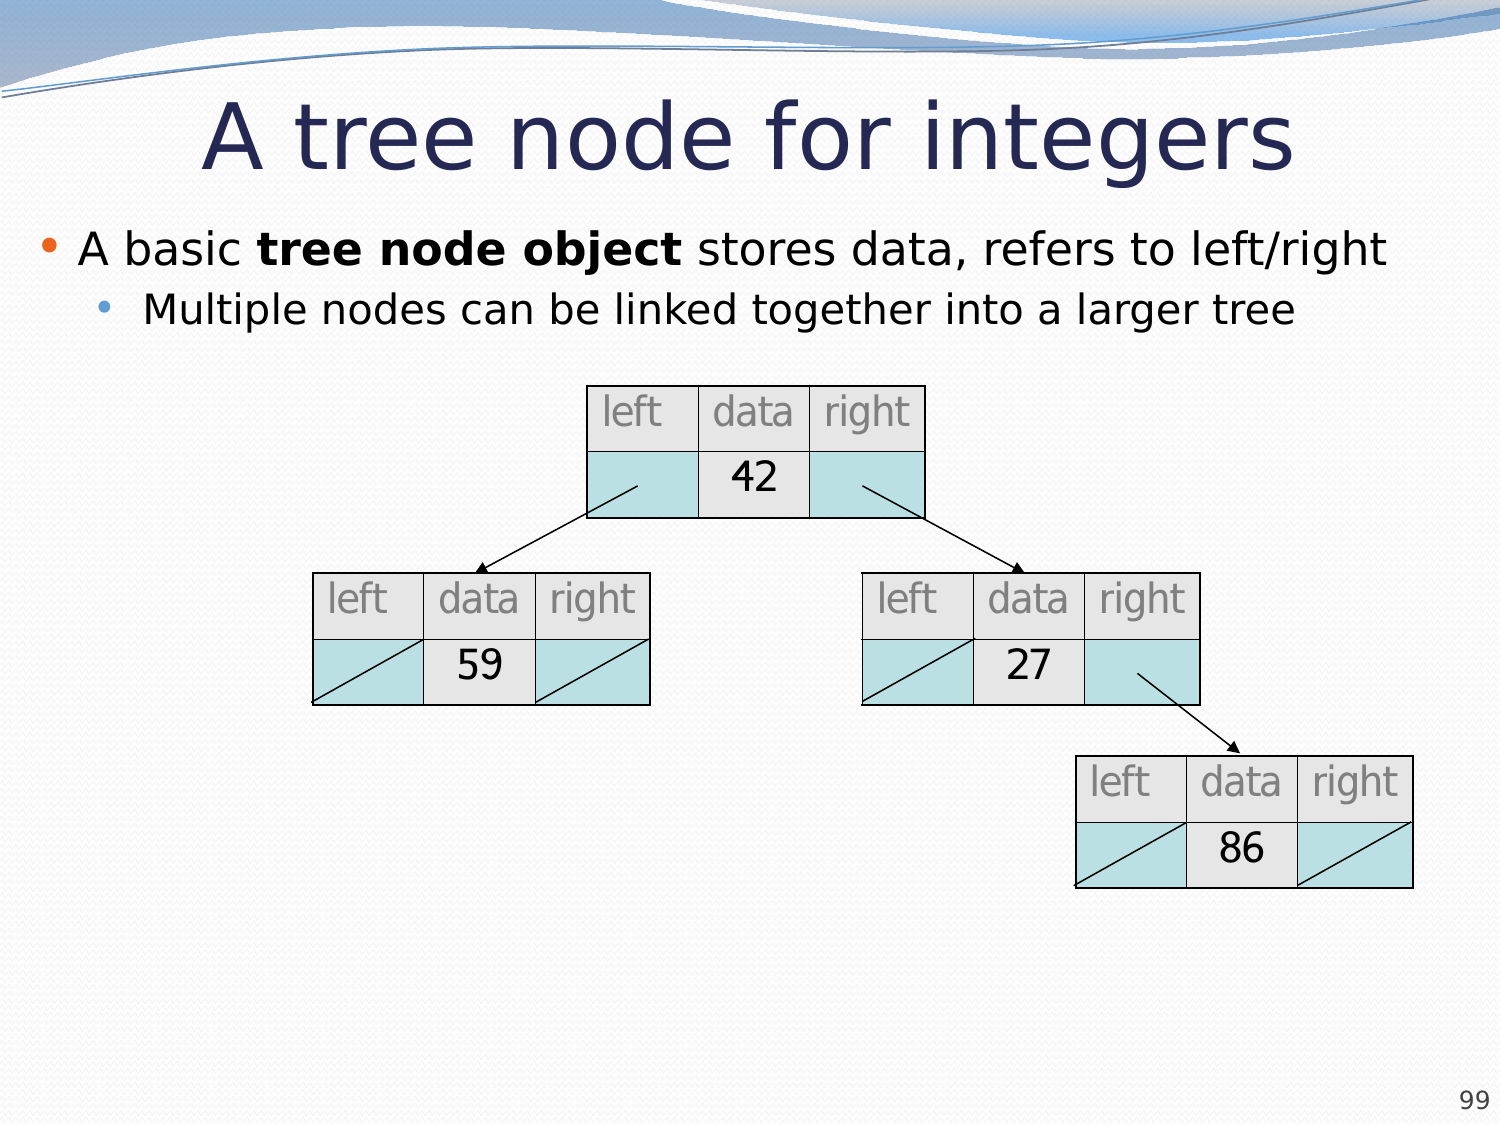

A tree node for integers
A basic tree node object stores data, refers to left/right
Multiple nodes can be linked together into a larger tree
| left | data | right |
| --- | --- | --- |
|  | 42 |  |

| left | data | right |
| --- | --- | --- |
|  | 59 |  |
| left | data | right |
| --- | --- | --- |
|  | 27 |  |

| left | data | right |
| --- | --- | --- |
|  | 86 |  |